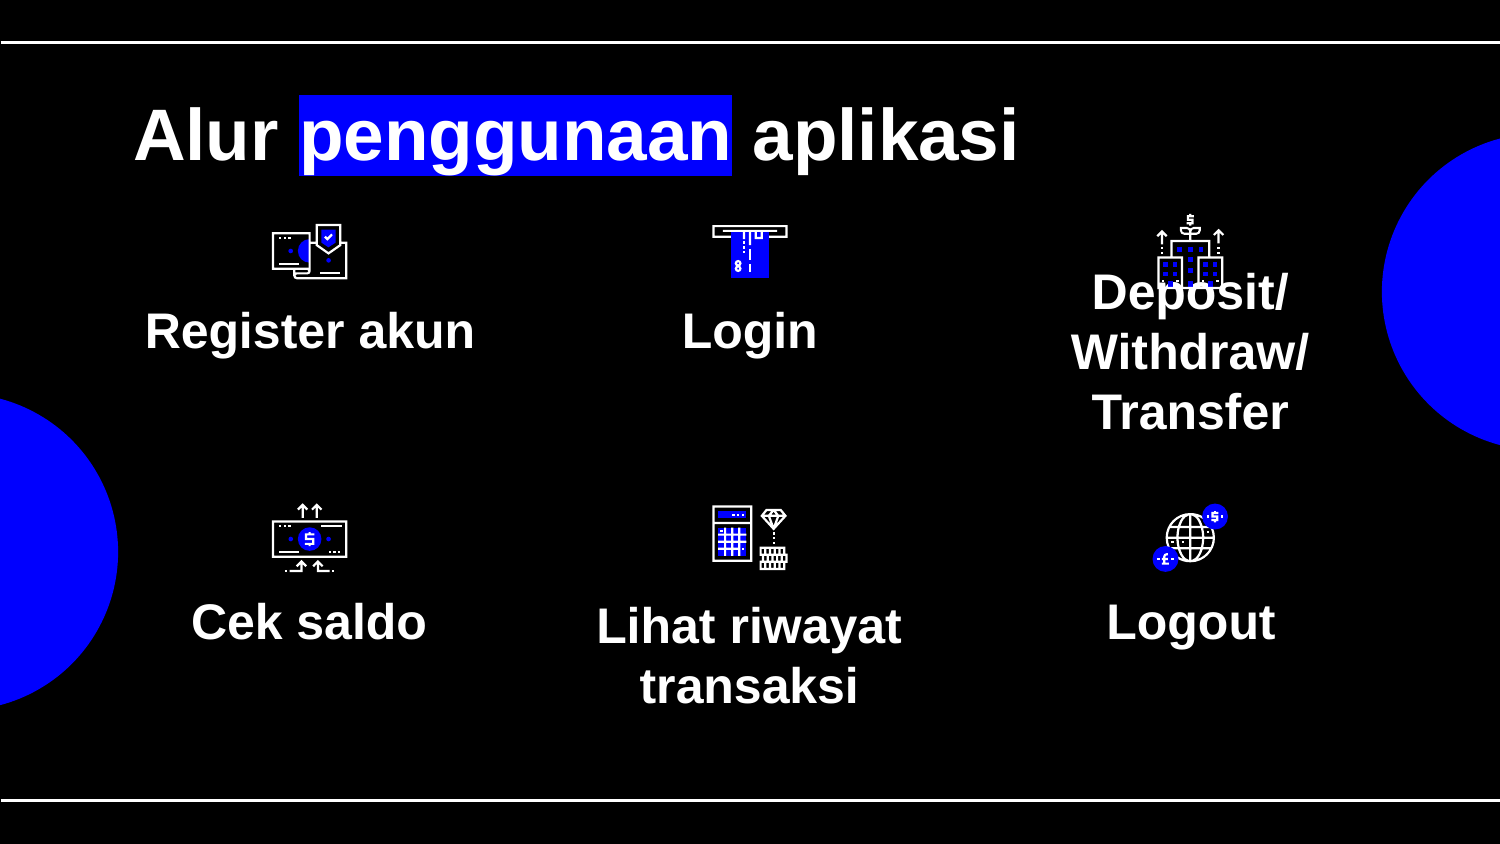

# Alur penggunaan aplikasi

Register akun
Login
Deposit/Withdraw/Transfer

Cek saldo
Logout
Lihat riwayat transaksi